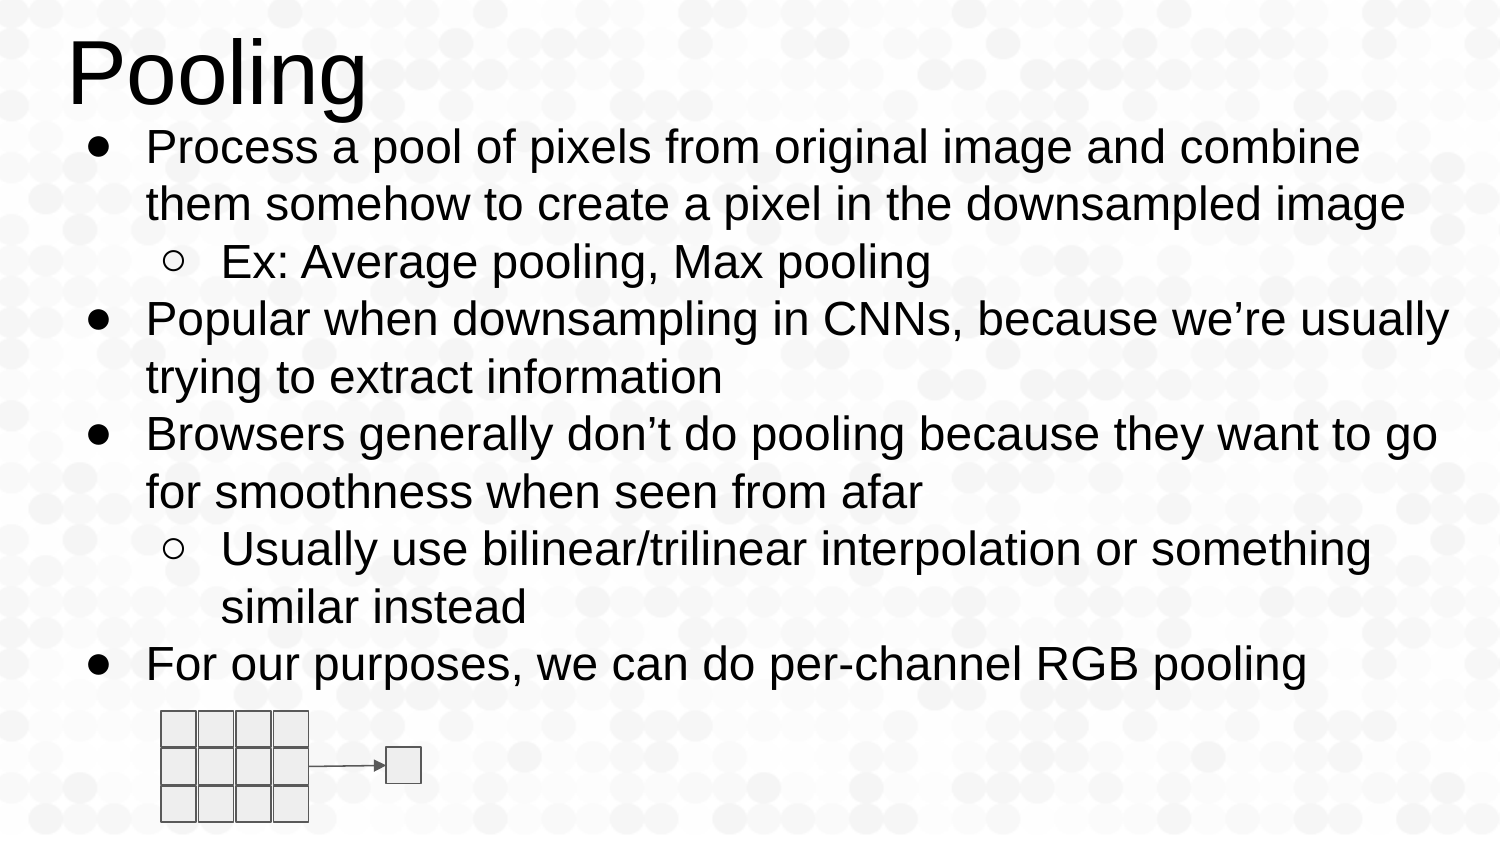

# Pooling
Process a pool of pixels from original image and combine them somehow to create a pixel in the downsampled image
Ex: Average pooling, Max pooling
Popular when downsampling in CNNs, because we’re usually trying to extract information
Browsers generally don’t do pooling because they want to go for smoothness when seen from afar
Usually use bilinear/trilinear interpolation or something similar instead
For our purposes, we can do per-channel RGB pooling